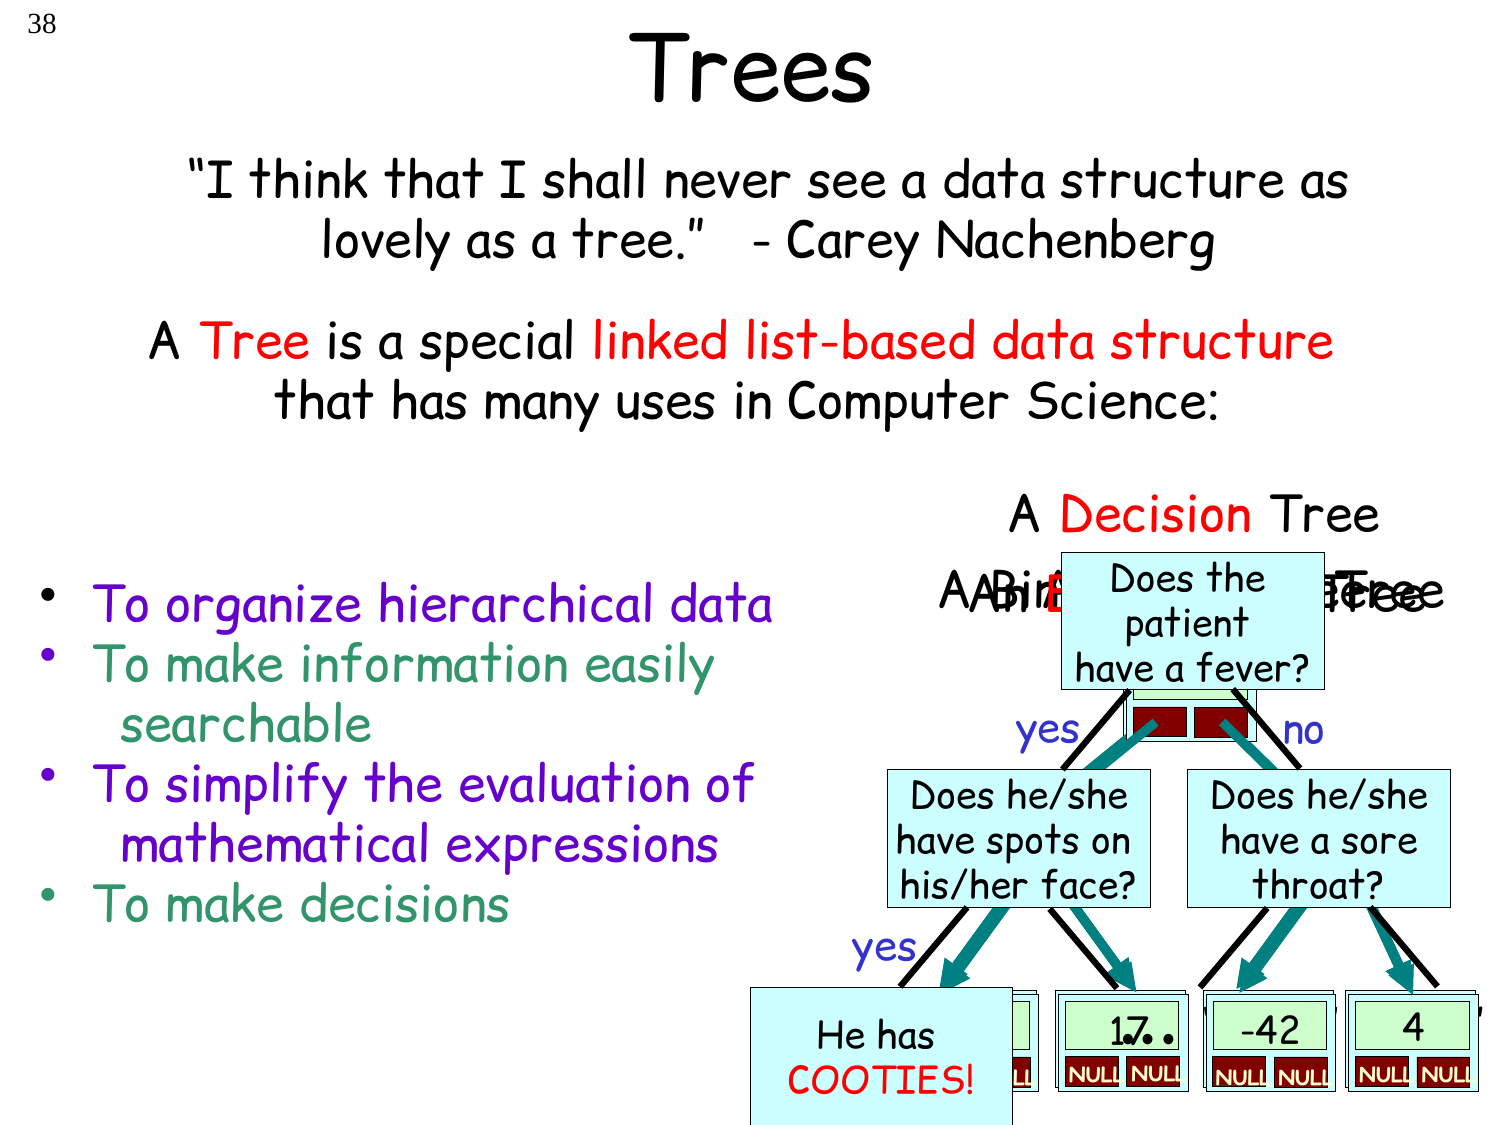

# Trees
38
“I think that I shall never see a data structure as lovely as a tree.”   - Carey Nachenberg
A Tree is a special linked list-based data structure
that has many uses in Computer Science:
A Decision Tree
Does the
patient
have a fever?

yes
no
Does he/she
have spots on
his/her face?
Does he/she
have a sore
throat?

yes
…
He has
COOTIES!
A Family Tree

“carey”

“andrea”
“leon”

“martha”
NULL
NULL

“milton”
NULL
NULL
“simon”
“sheila”
NULL
NULL
NULL
NULL
A Binary Search Tree

“marty”

“rich”
“harry”

“nancy”
NULL
NULL

“zai”
NULL
NULL
“jacob”
“alan”
NULL
NULL
NULL
NULL
An Expression Tree
+

+

*

-42
NULL
NULL

4
NULL
NULL
32
17
NULL
NULL
NULL
NULL
 To organize hierarchical data
 To make information easily
   searchable
 To simplify the evaluation of
   mathematical expressions
 To make decisions